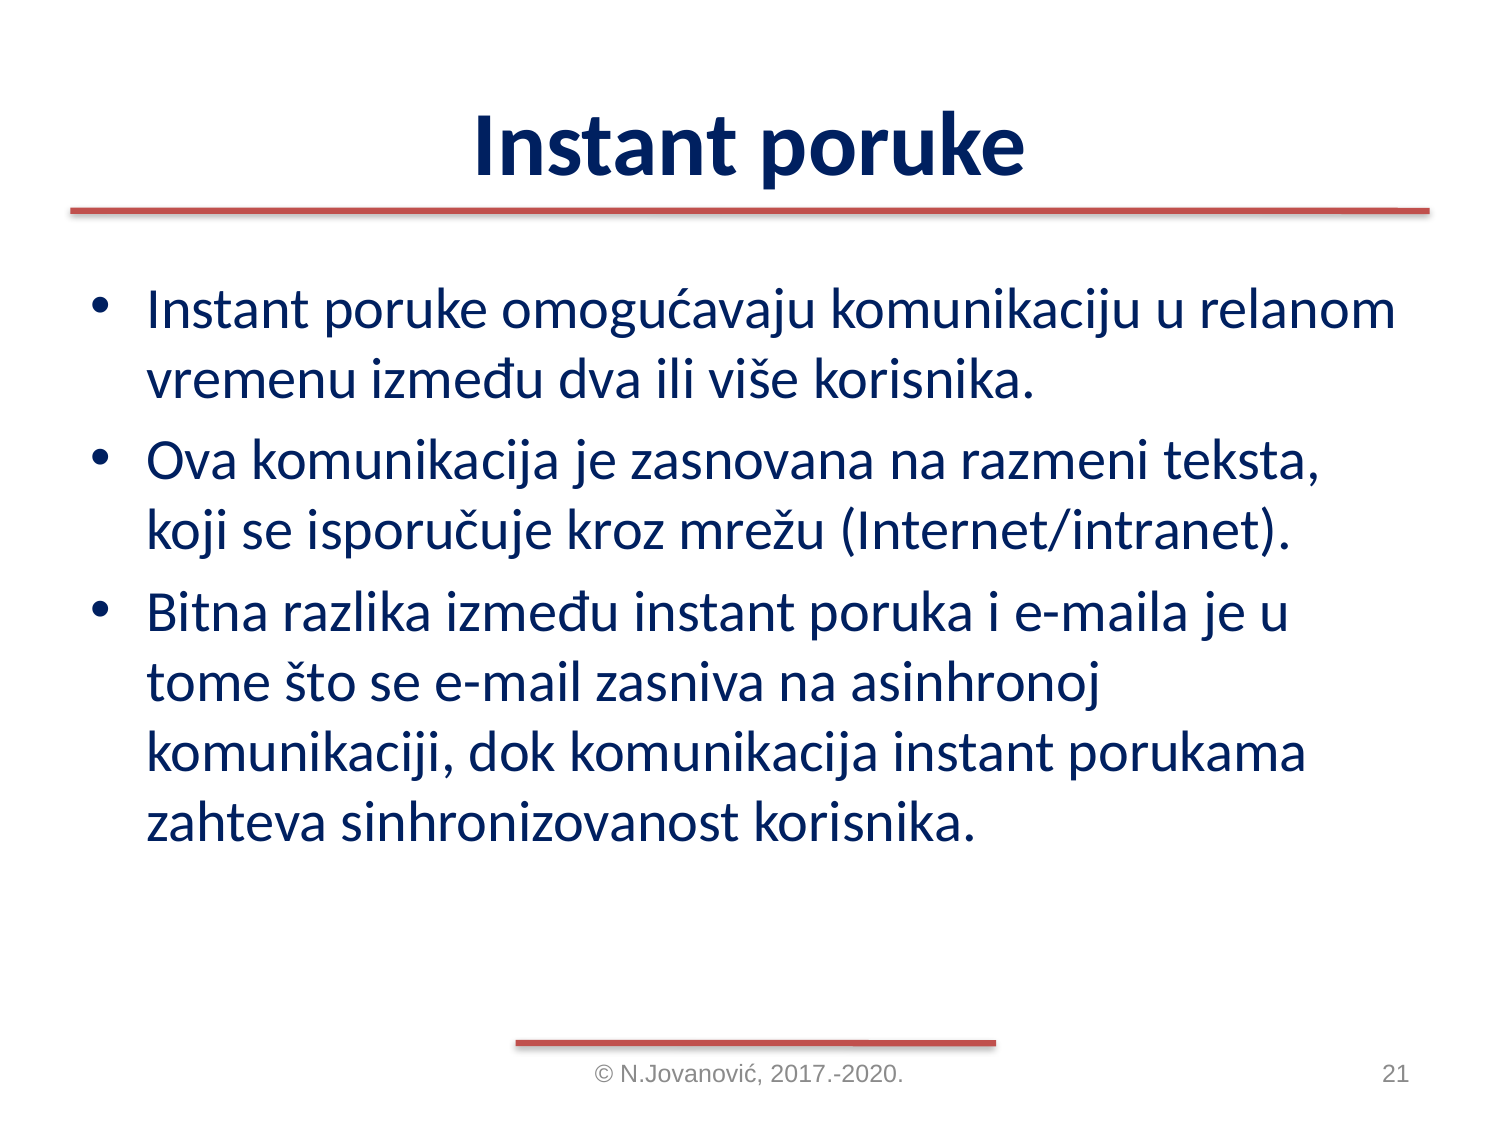

# Instant poruke
Instant poruke omogućavaju komunikaciju u relanom vremenu između dva ili više korisnika.
Ova komunikacija je zasnovana na razmeni teksta, koji se isporučuje kroz mrežu (Internet/intranet).
Bitna razlika između instant poruka i e-maila je u tome što se e-mail zasniva na asinhronoj komunikaciji, dok komunikacija instant porukama zahteva sinhronizovanost korisnika.
© N.Jovanović, 2017.-2020.
21